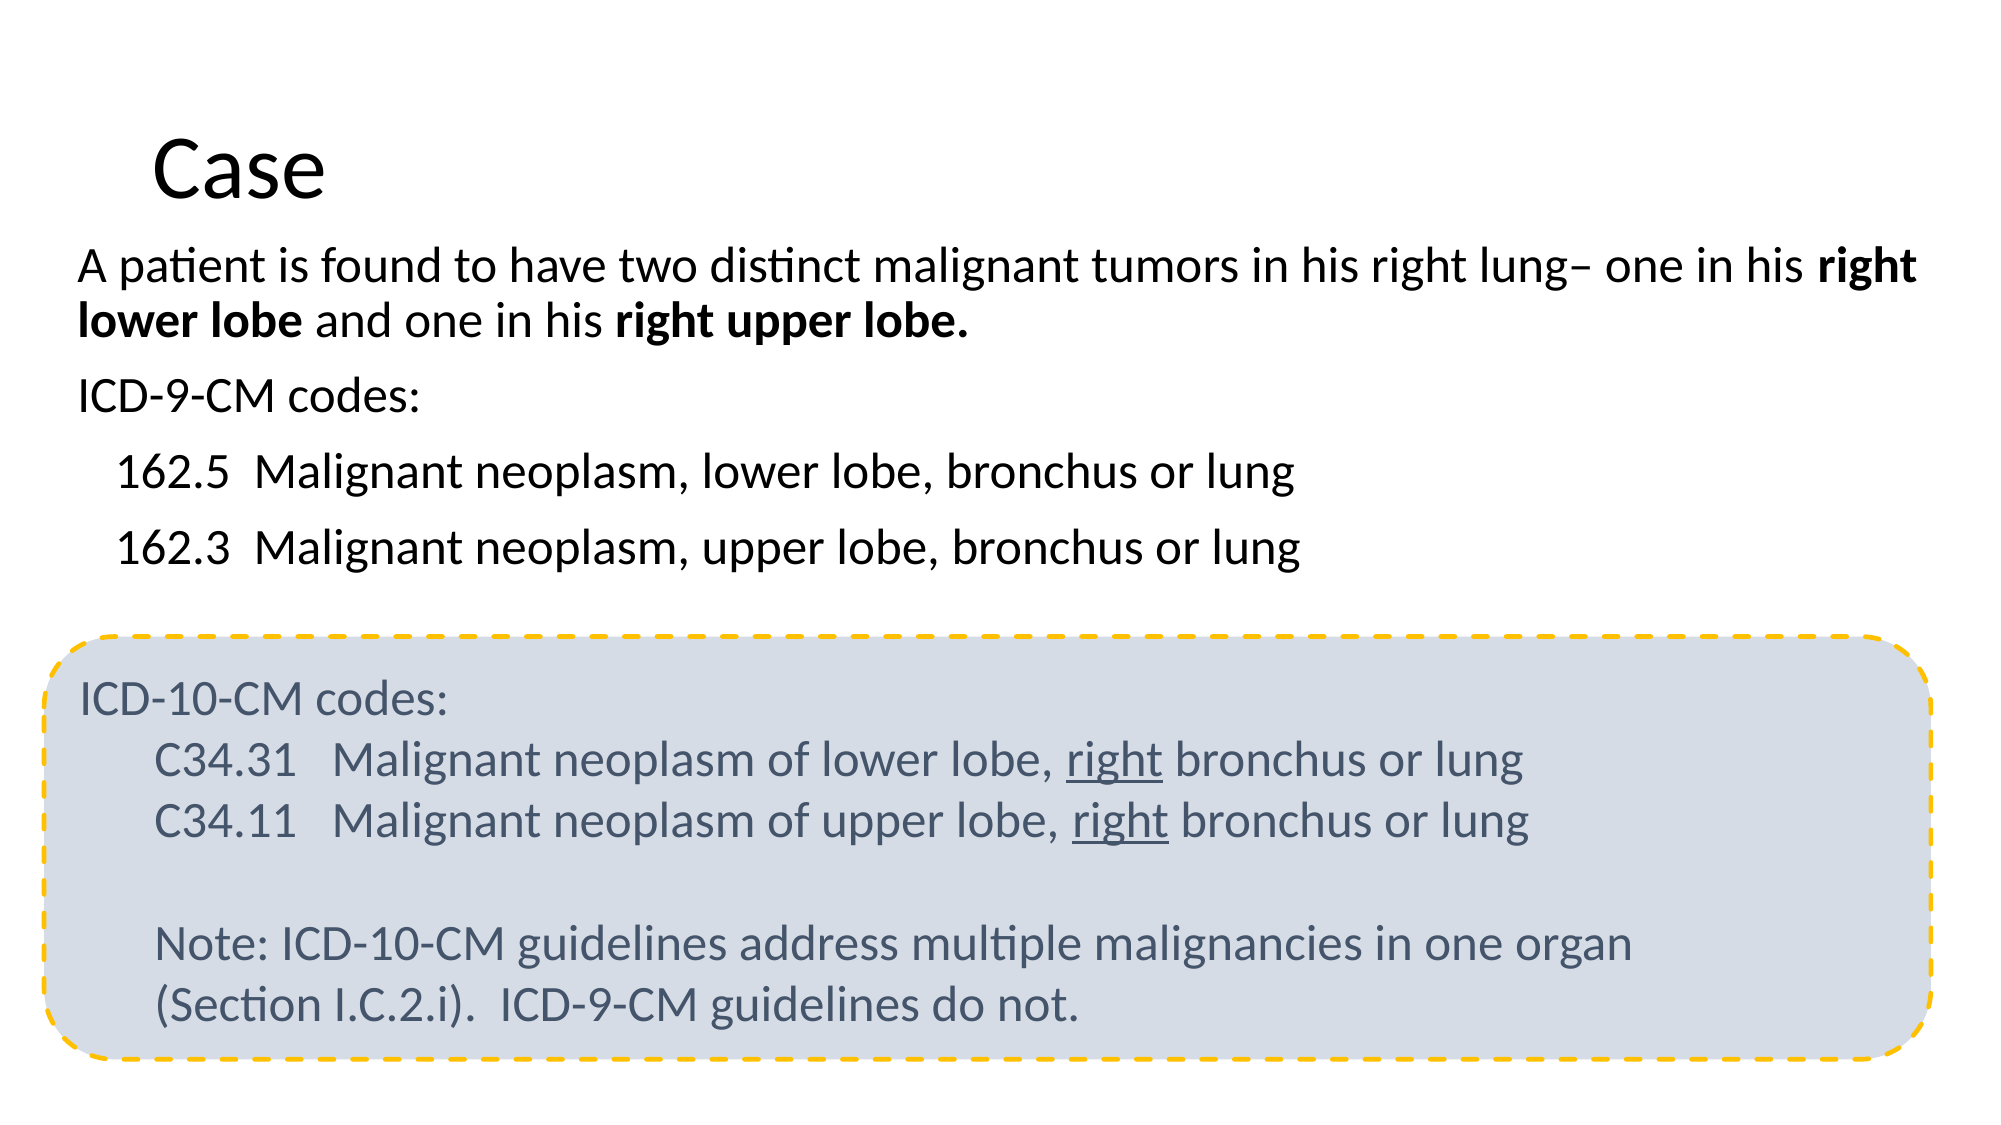

# Case
A patient is found to have two distinct malignant tumors in his right lung– one in his right lower lobe and one in his right upper lobe.
ICD-9-CM codes:
	162.5  Malignant neoplasm, lower lobe, bronchus or lung
	162.3  Malignant neoplasm, upper lobe, bronchus or lung

ICD-10-CM codes:
C34.31   Malignant neoplasm of lower lobe, right bronchus or lung
C34.11   Malignant neoplasm of upper lobe, right bronchus or lung

Note: ICD-10-CM guidelines address multiple malignancies in one organ
(Section I.C.2.i).  ICD-9-CM guidelines do not.